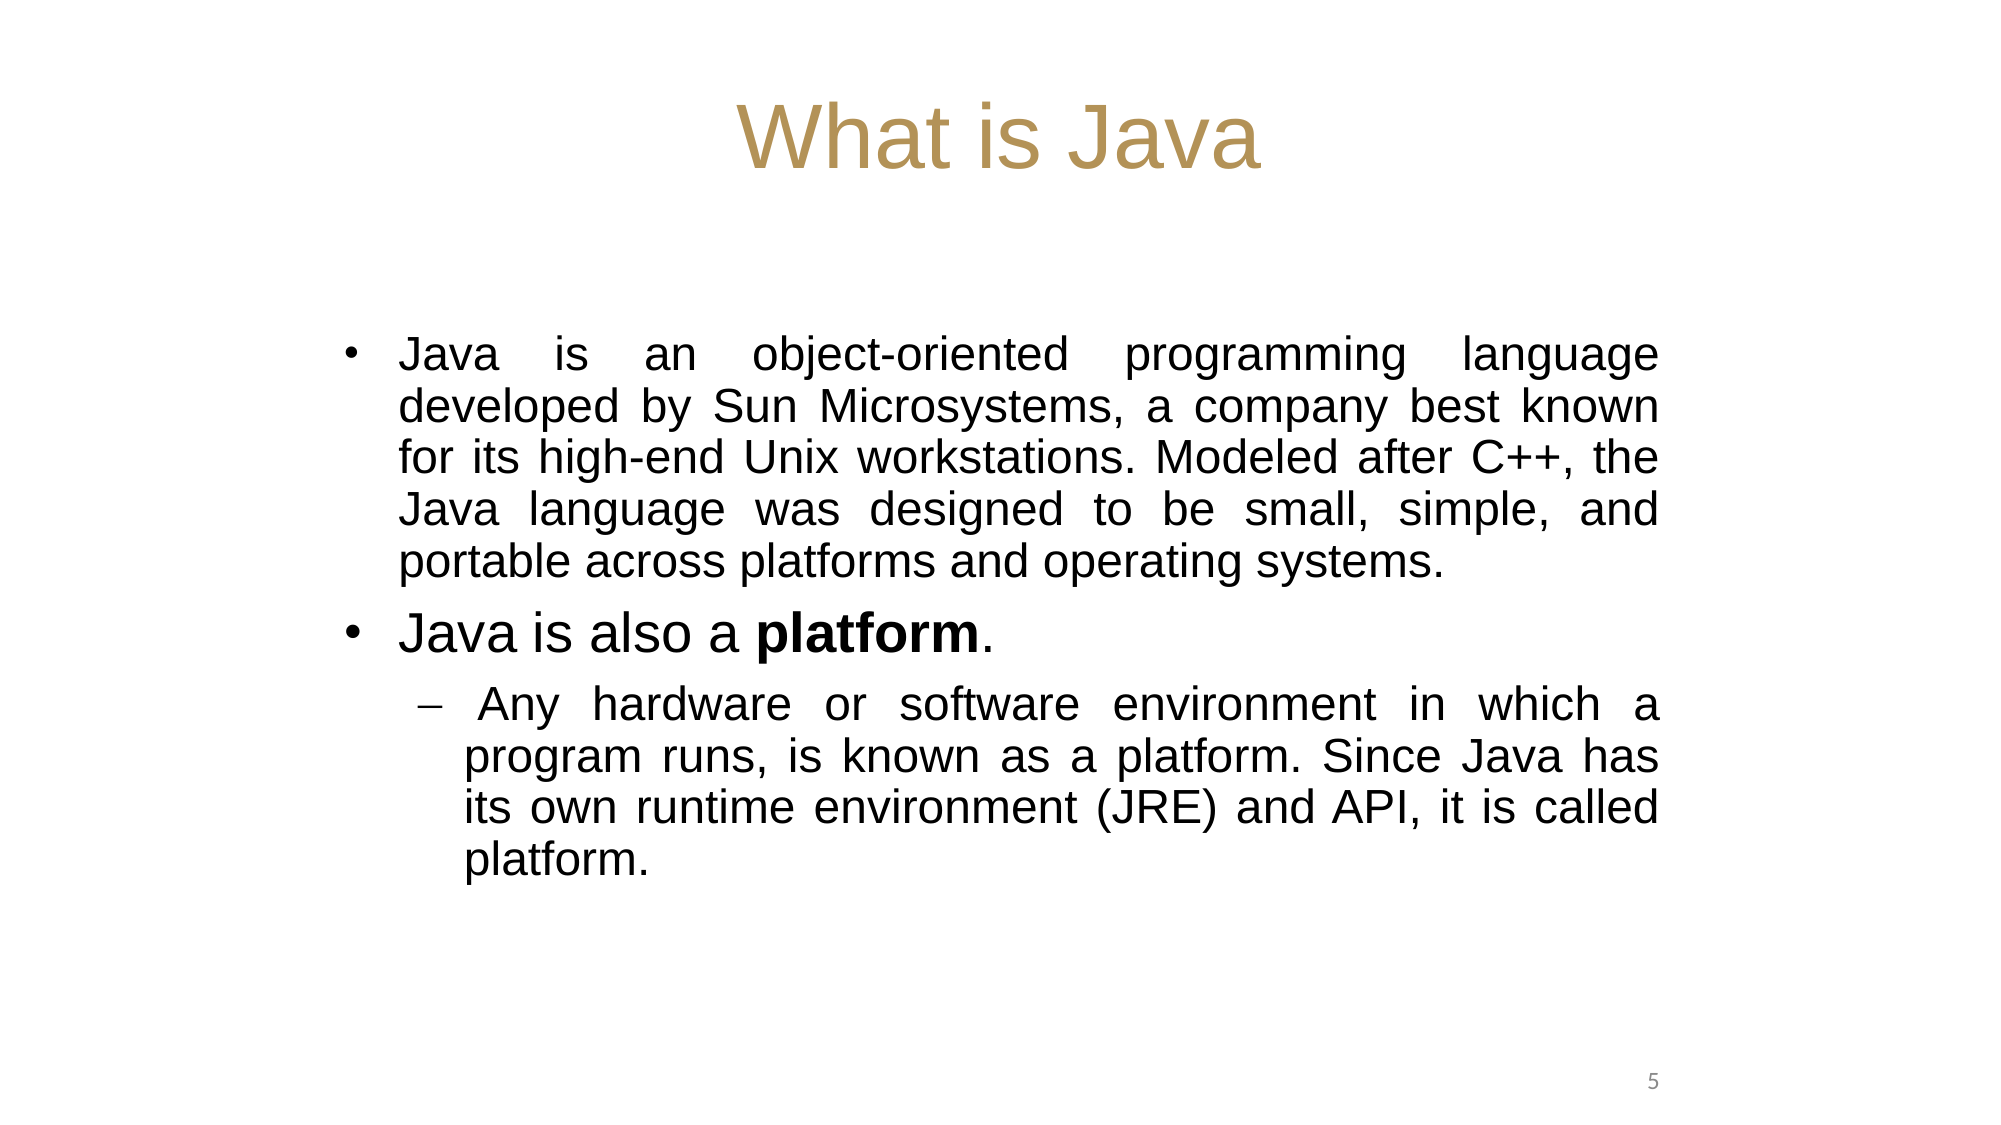

# What is Java
Java is an object-oriented programming language developed by Sun Microsystems, a company best known for its high-end Unix workstations. Modeled after C++, the Java language was designed to be small, simple, and portable across platforms and operating systems.
Java is also a platform.
 Any hardware or software environment in which a program runs, is known as a platform. Since Java has its own runtime environment (JRE) and API, it is called platform.
5